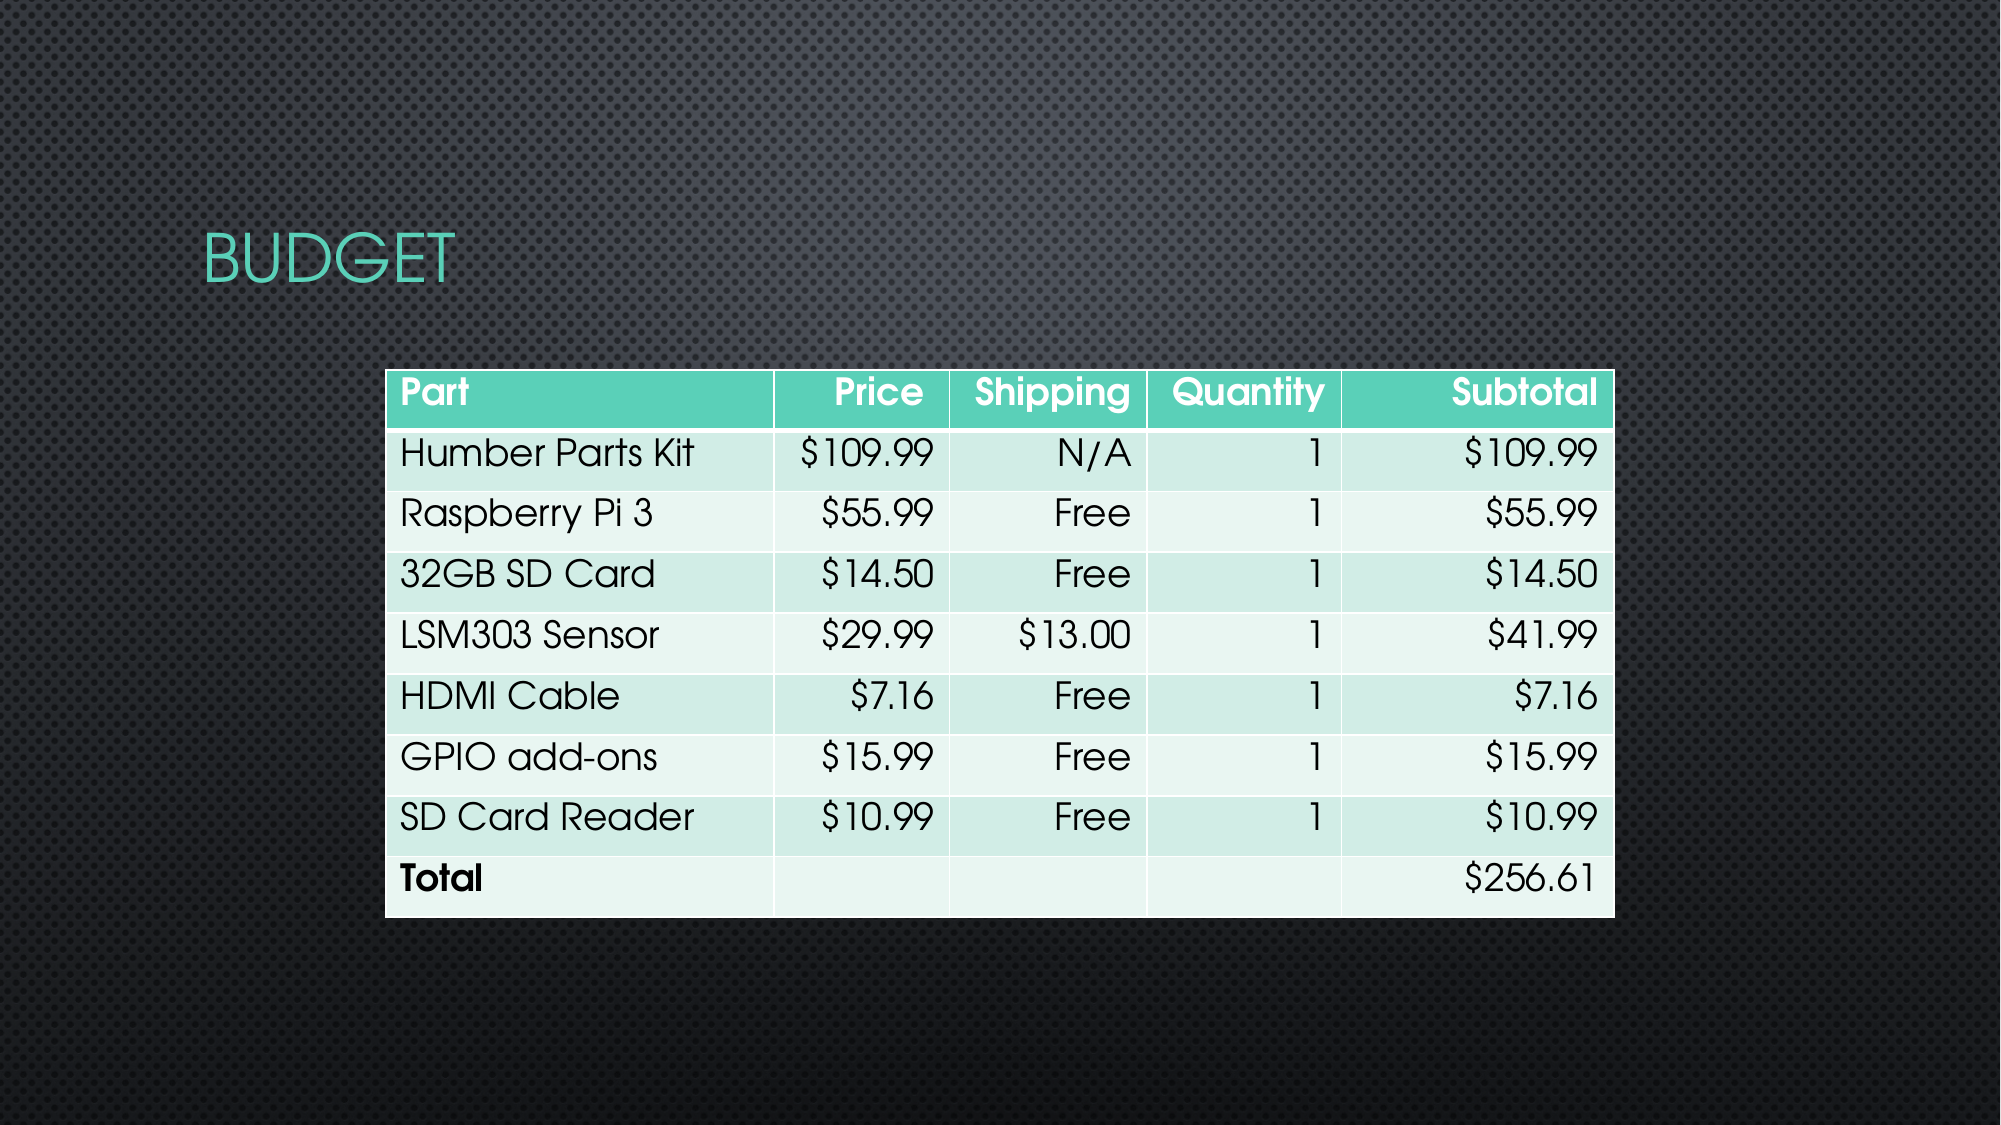

# Budget
| Part | Price | Shipping | Quantity | Subtotal |
| --- | --- | --- | --- | --- |
| Humber Parts Kit | $109.99 | N/A | 1 | $109.99 |
| Raspberry Pi 3 | $55.99 | Free | 1 | $55.99 |
| 32GB SD Card | $14.50 | Free | 1 | $14.50 |
| LSM303 Sensor | $29.99 | $13.00 | 1 | $41.99 |
| HDMI Cable | $7.16 | Free | 1 | $7.16 |
| GPIO add-ons | $15.99 | Free | 1 | $15.99 |
| SD Card Reader | $10.99 | Free | 1 | $10.99 |
| Total |  |  |  | $256.61 |